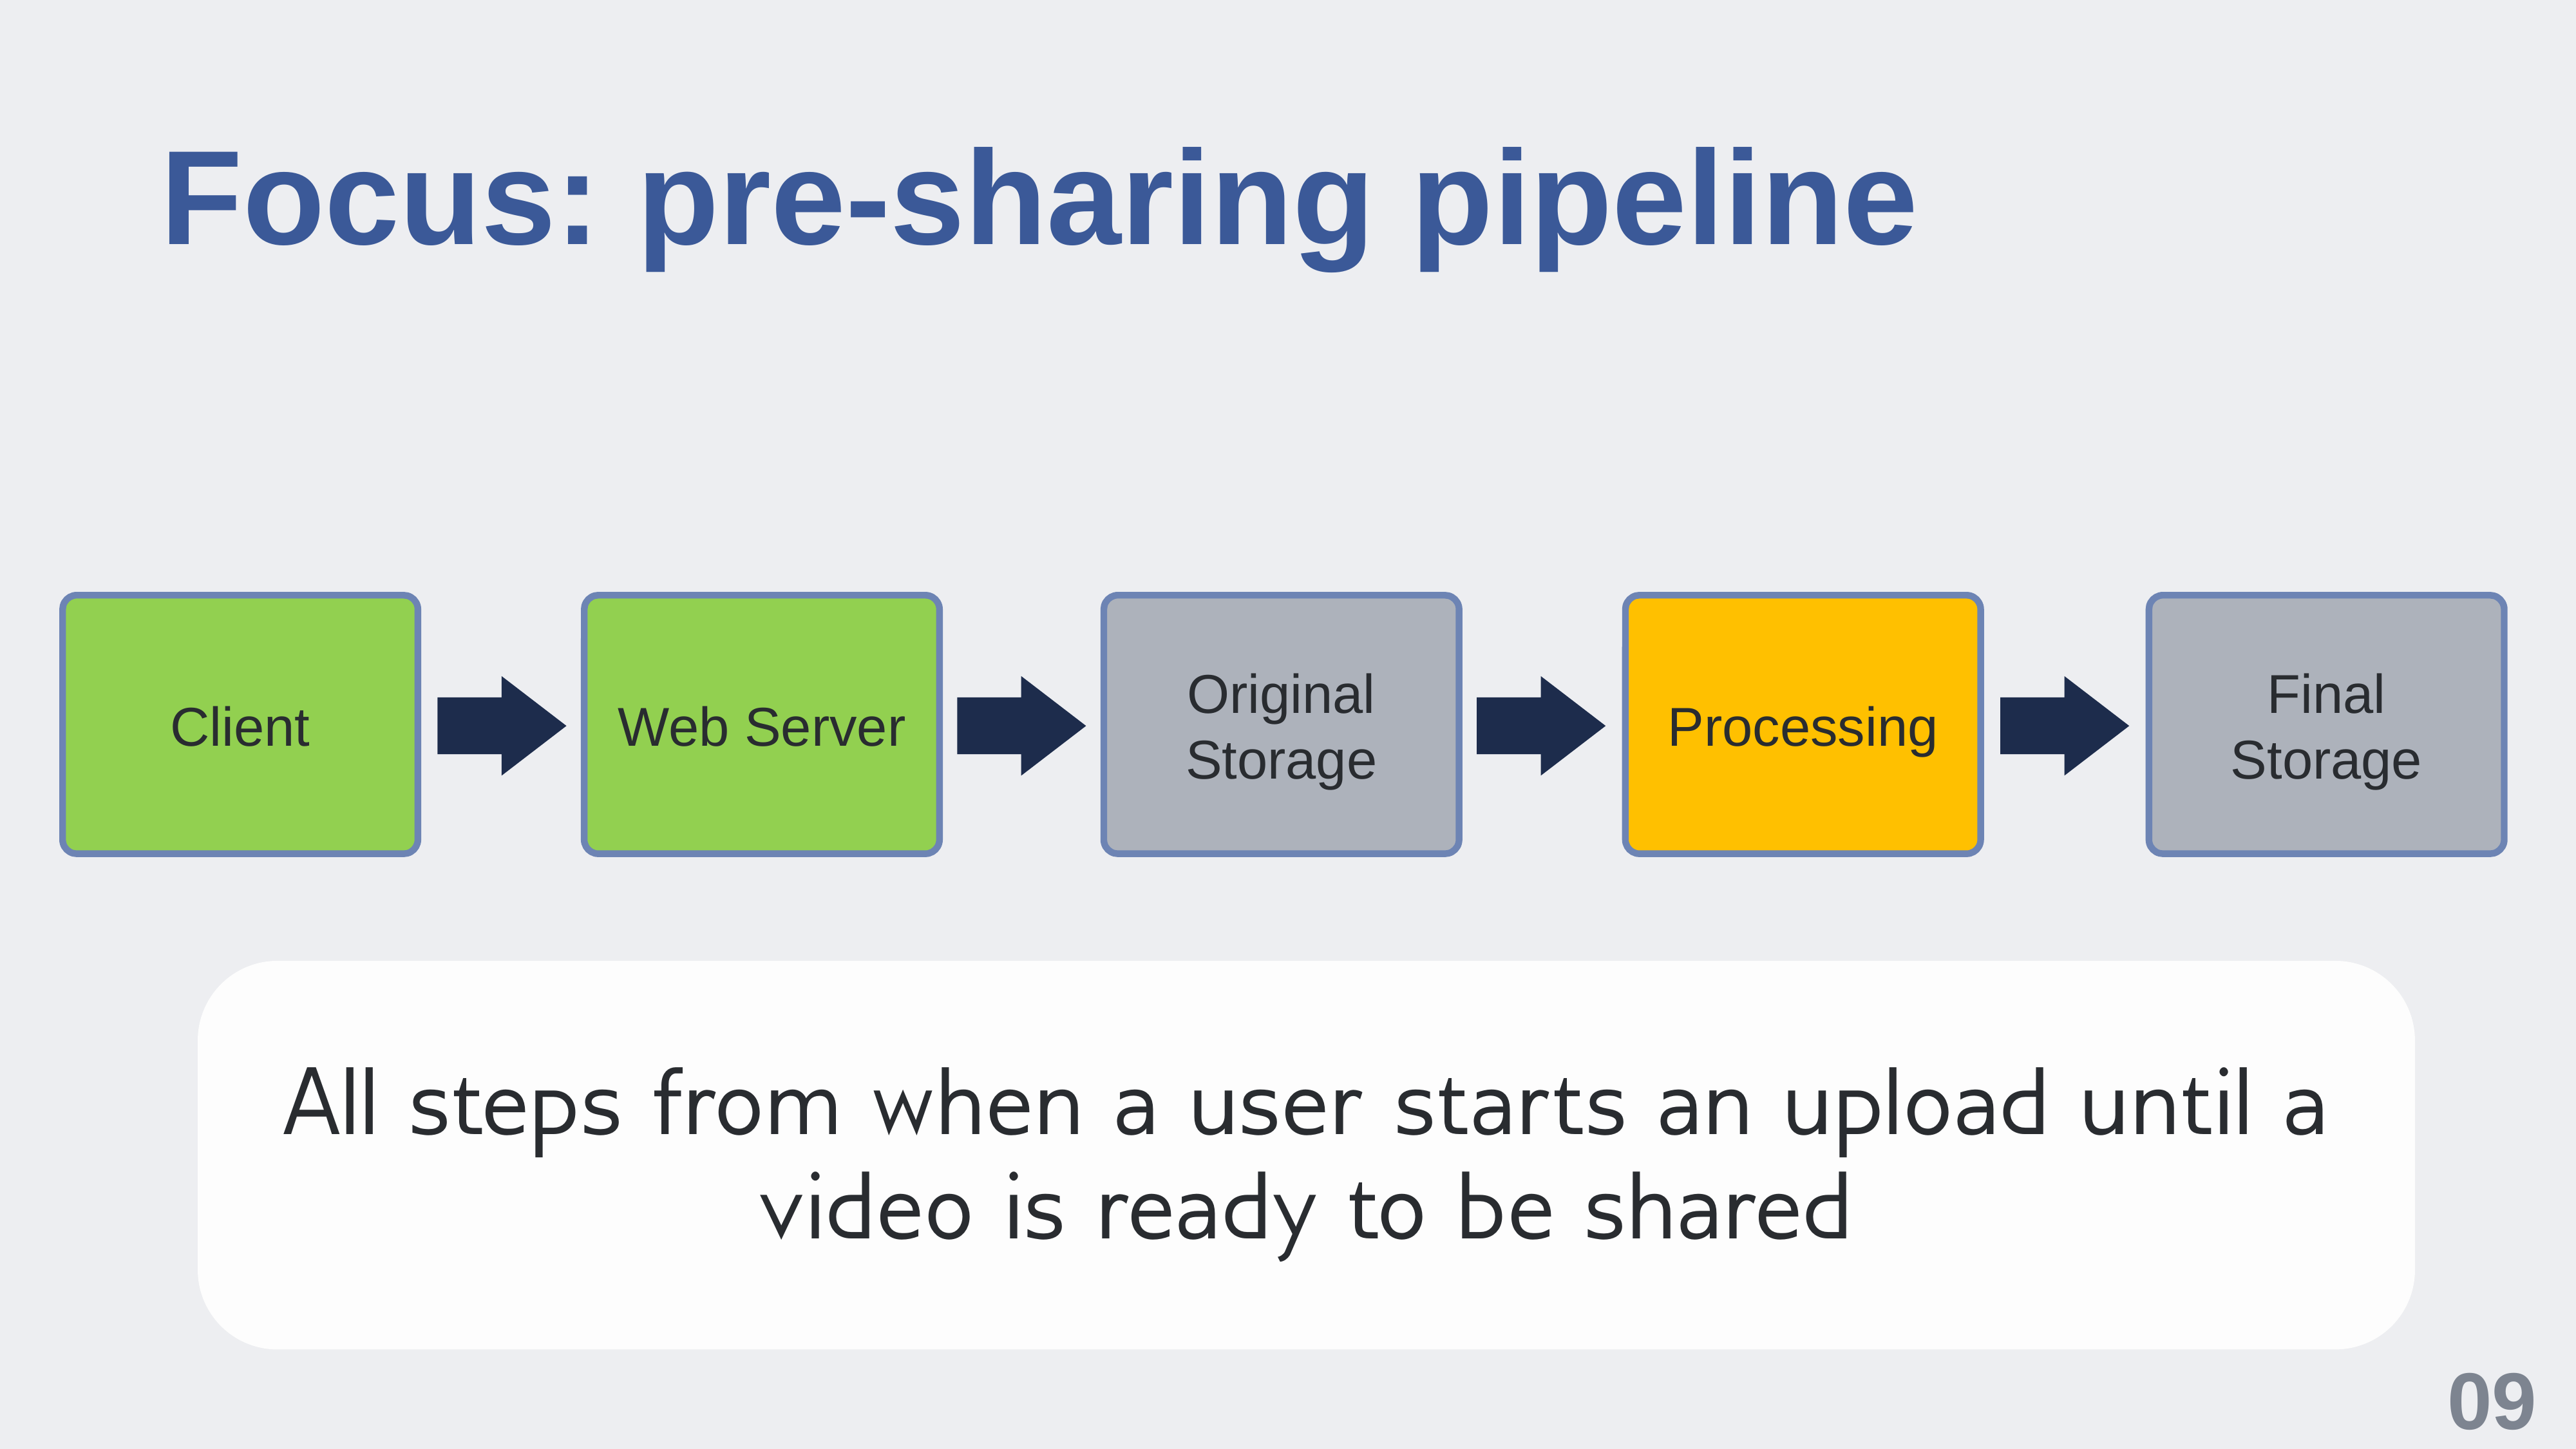

# Focus: pre-sharing pipeline
Client
Web Server
Original
Storage
Processing
Final
Storage

All steps from when a user starts an upload until a video is ready to be shared
09